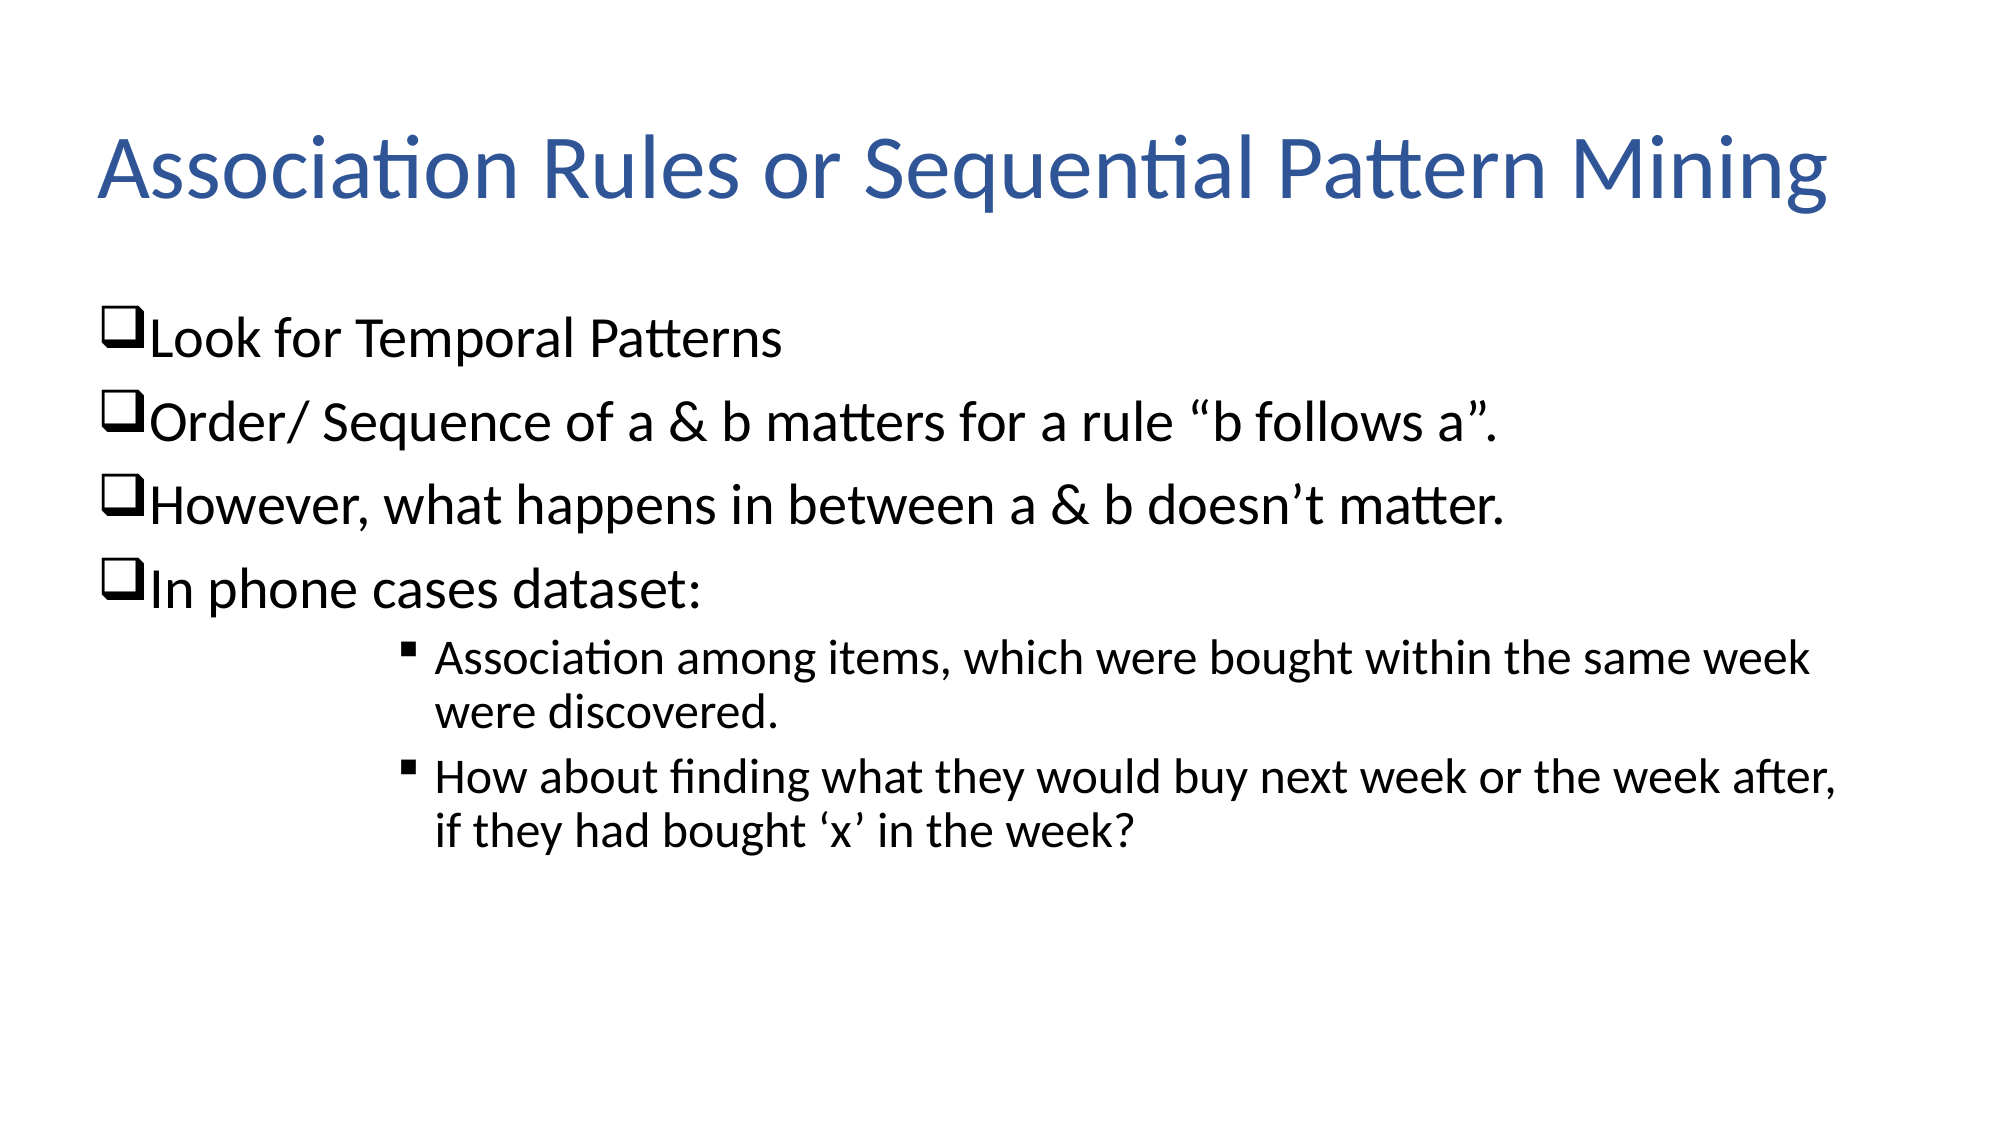

# Association Rules or Sequential Pattern Mining
Look for Temporal Patterns
Order/ Sequence of a & b matters for a rule “b follows a”.
However, what happens in between a & b doesn’t matter.
In phone cases dataset:
Association among items, which were bought within the same week were discovered.
How about finding what they would buy next week or the week after, if they had bought ‘x’ in the week?